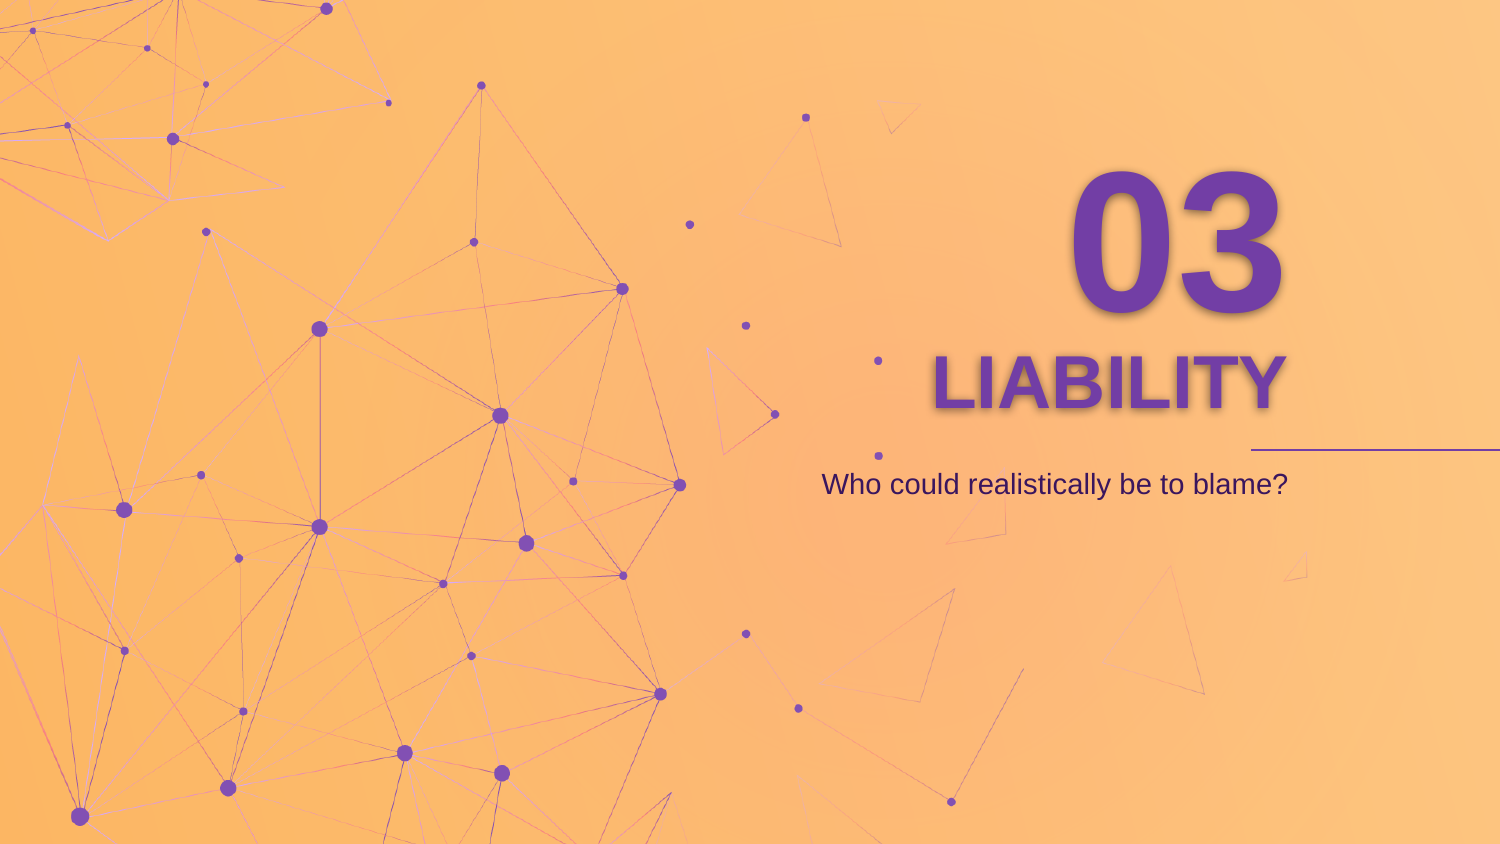

03
# LIABILITY
Who could realistically be to blame?